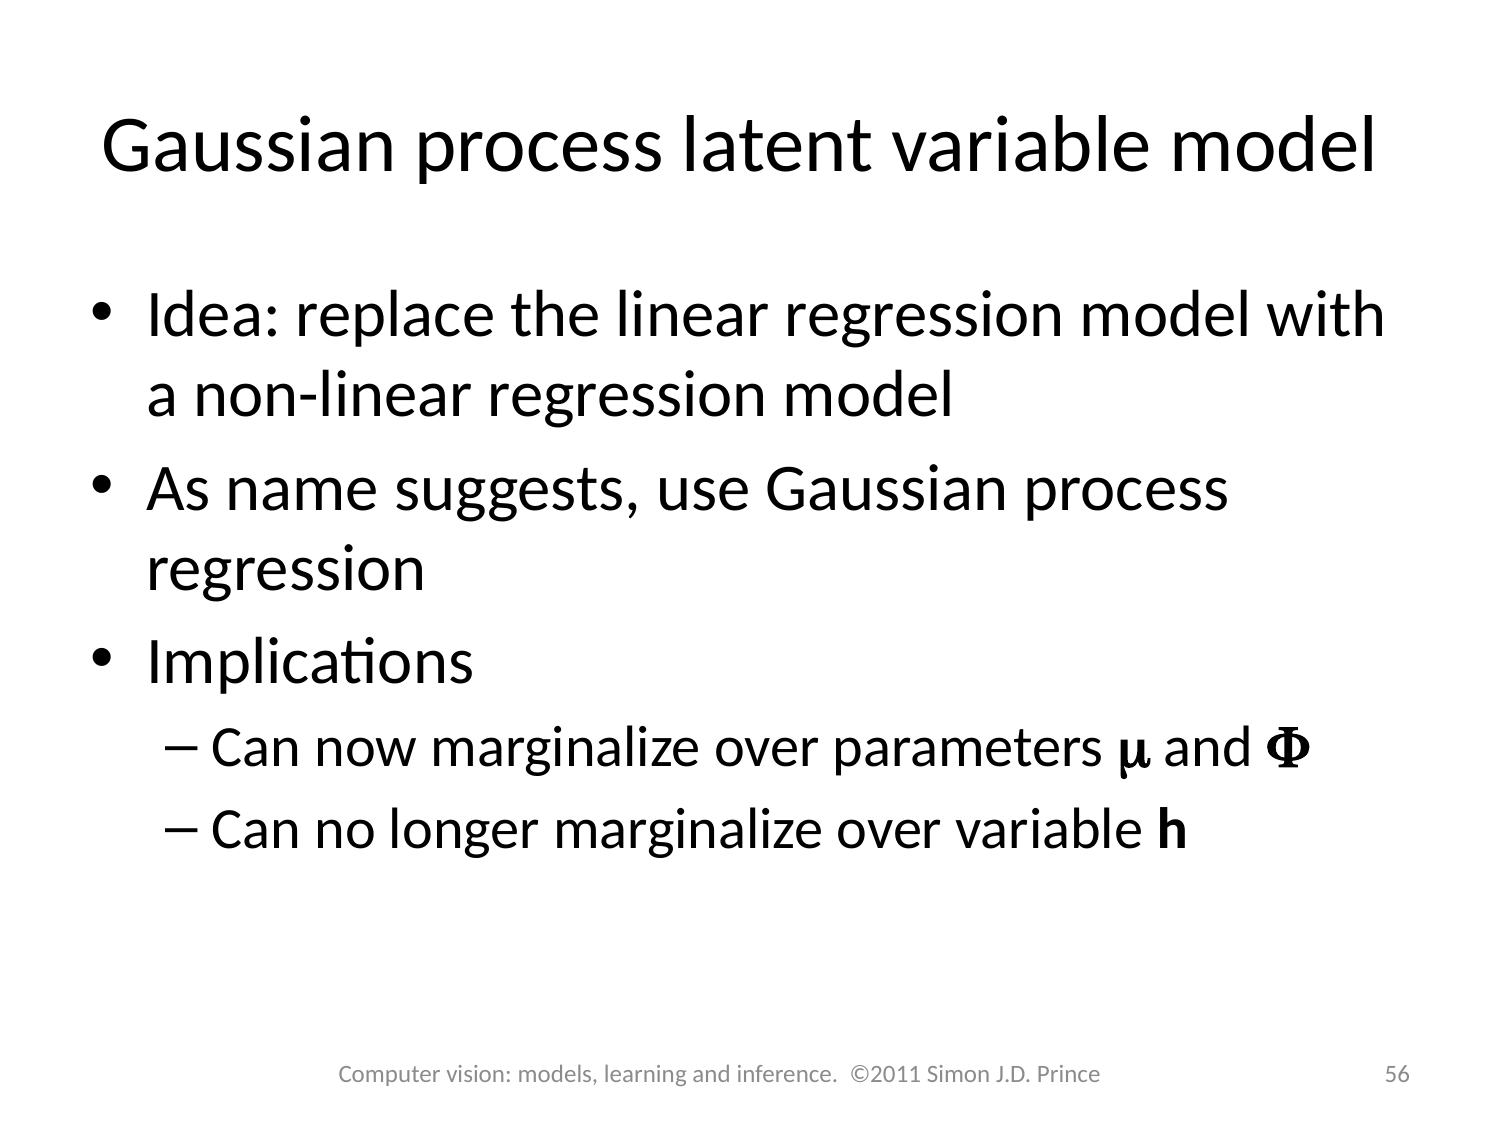

# Gaussian process latent variable model
Idea: replace the linear regression model with a non-linear regression model
As name suggests, use Gaussian process regression
Implications
Can now marginalize over parameters μ and Φ
Can no longer marginalize over variable h
Computer vision: models, learning and inference.  ©2011 Simon J.D. Prince
56